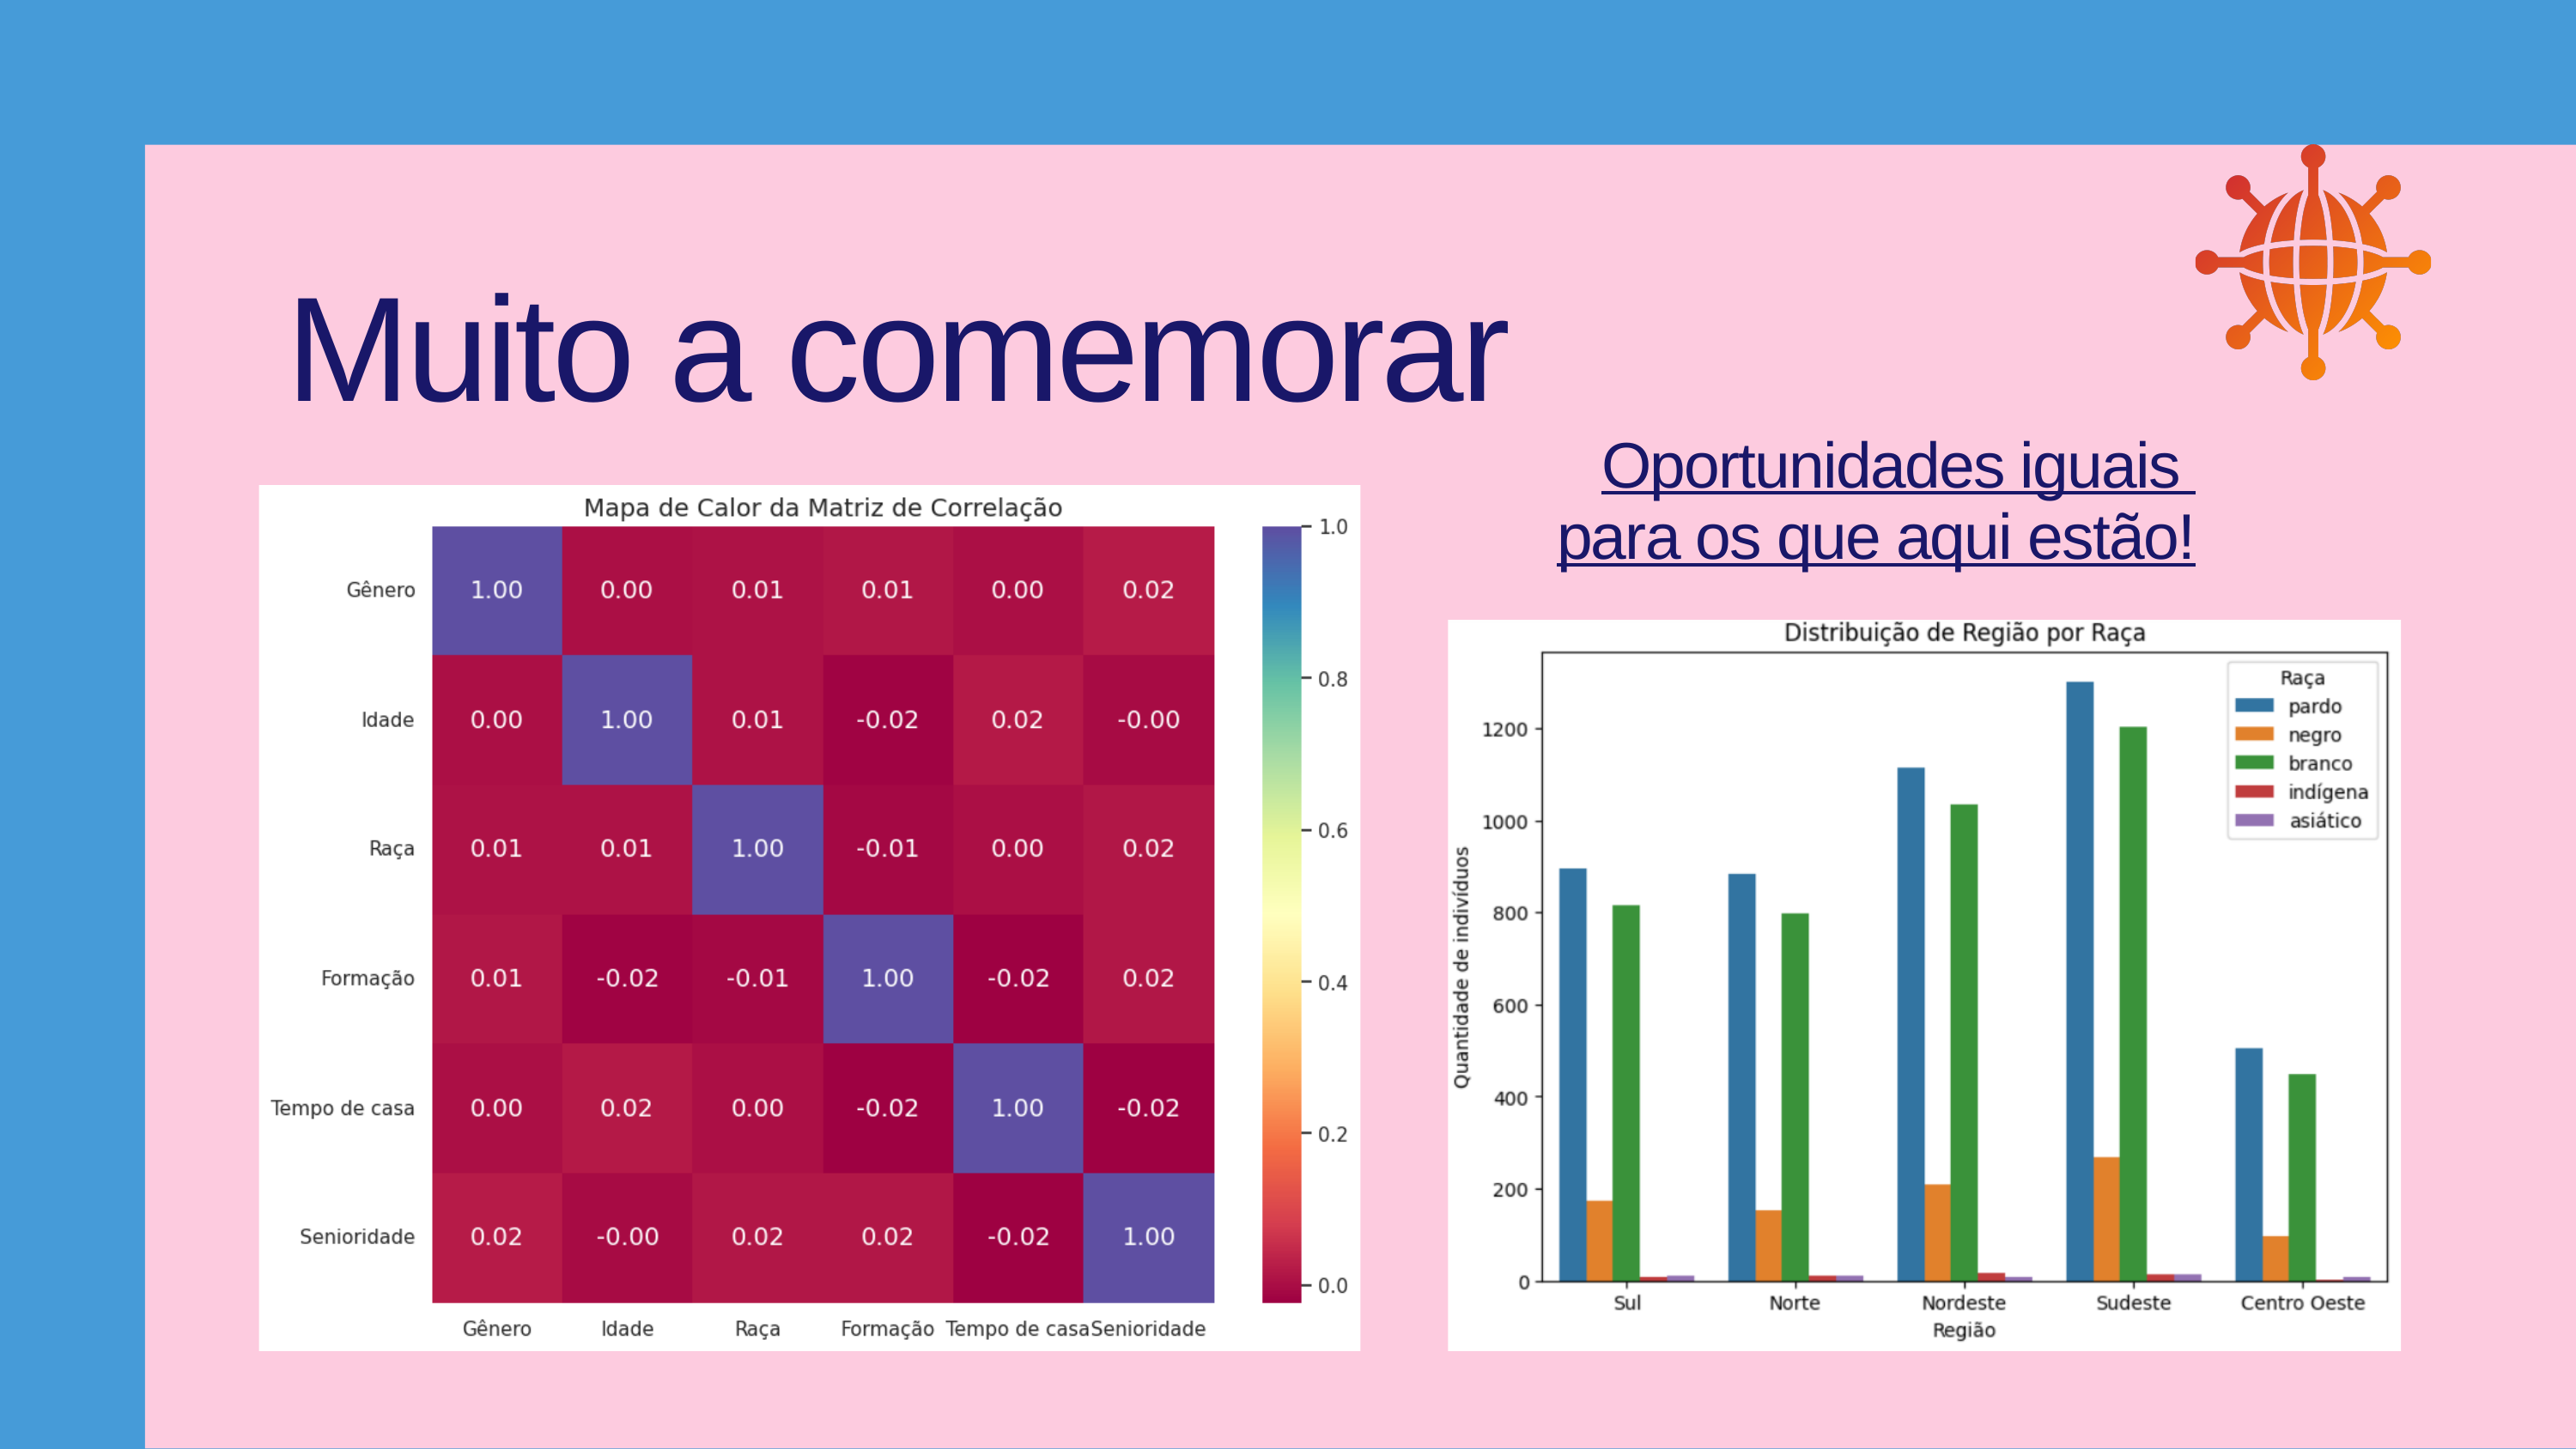

Muito a comemorar
Oportunidades iguais  para os que aqui estão!